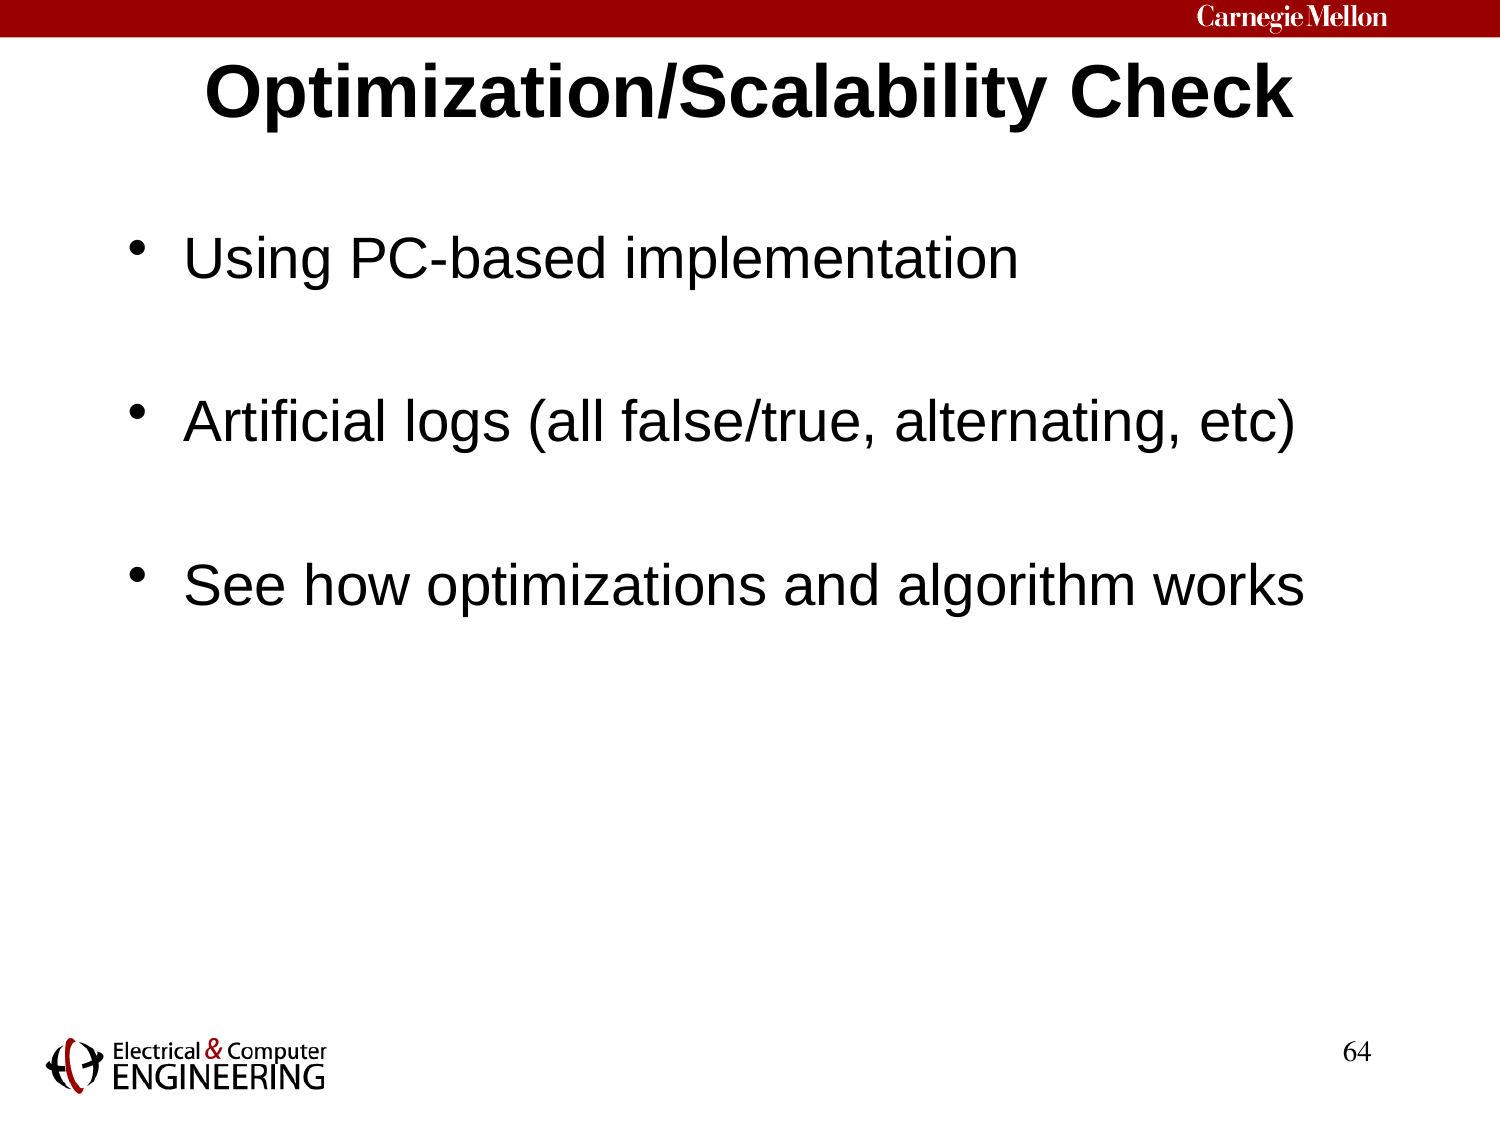

# Optimization/Scalability Check
Using PC-based implementation

Artificial logs (all false/true, alternating, etc)

See how optimizations and algorithm works
64